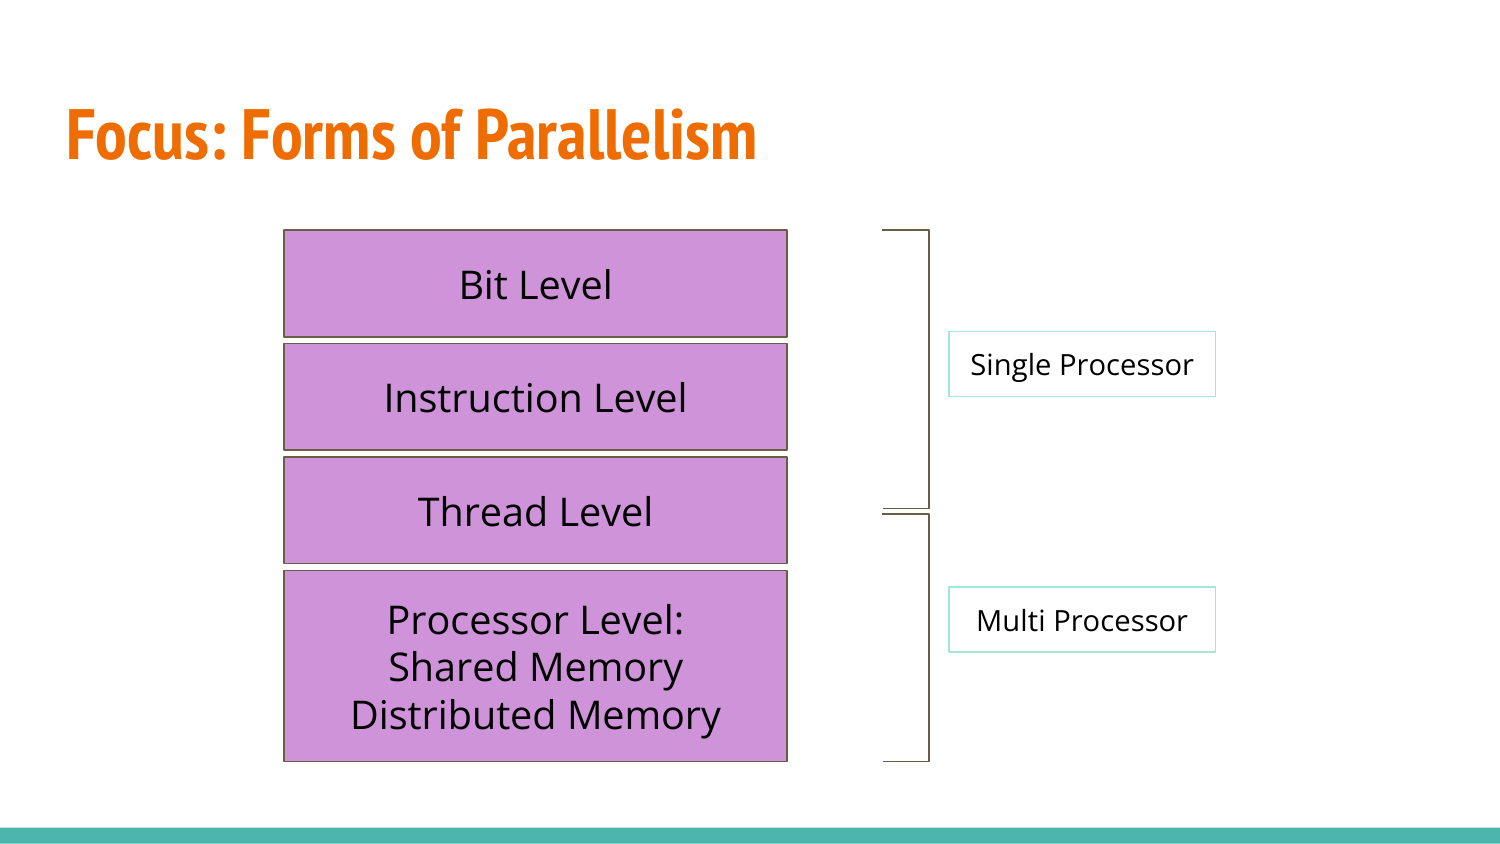

# Focus: Forms of Parallelism
Bit Level

Single Processor
Instruction Level
Thread Level

Processor Level:
Shared Memory
Distributed Memory
Multi Processor